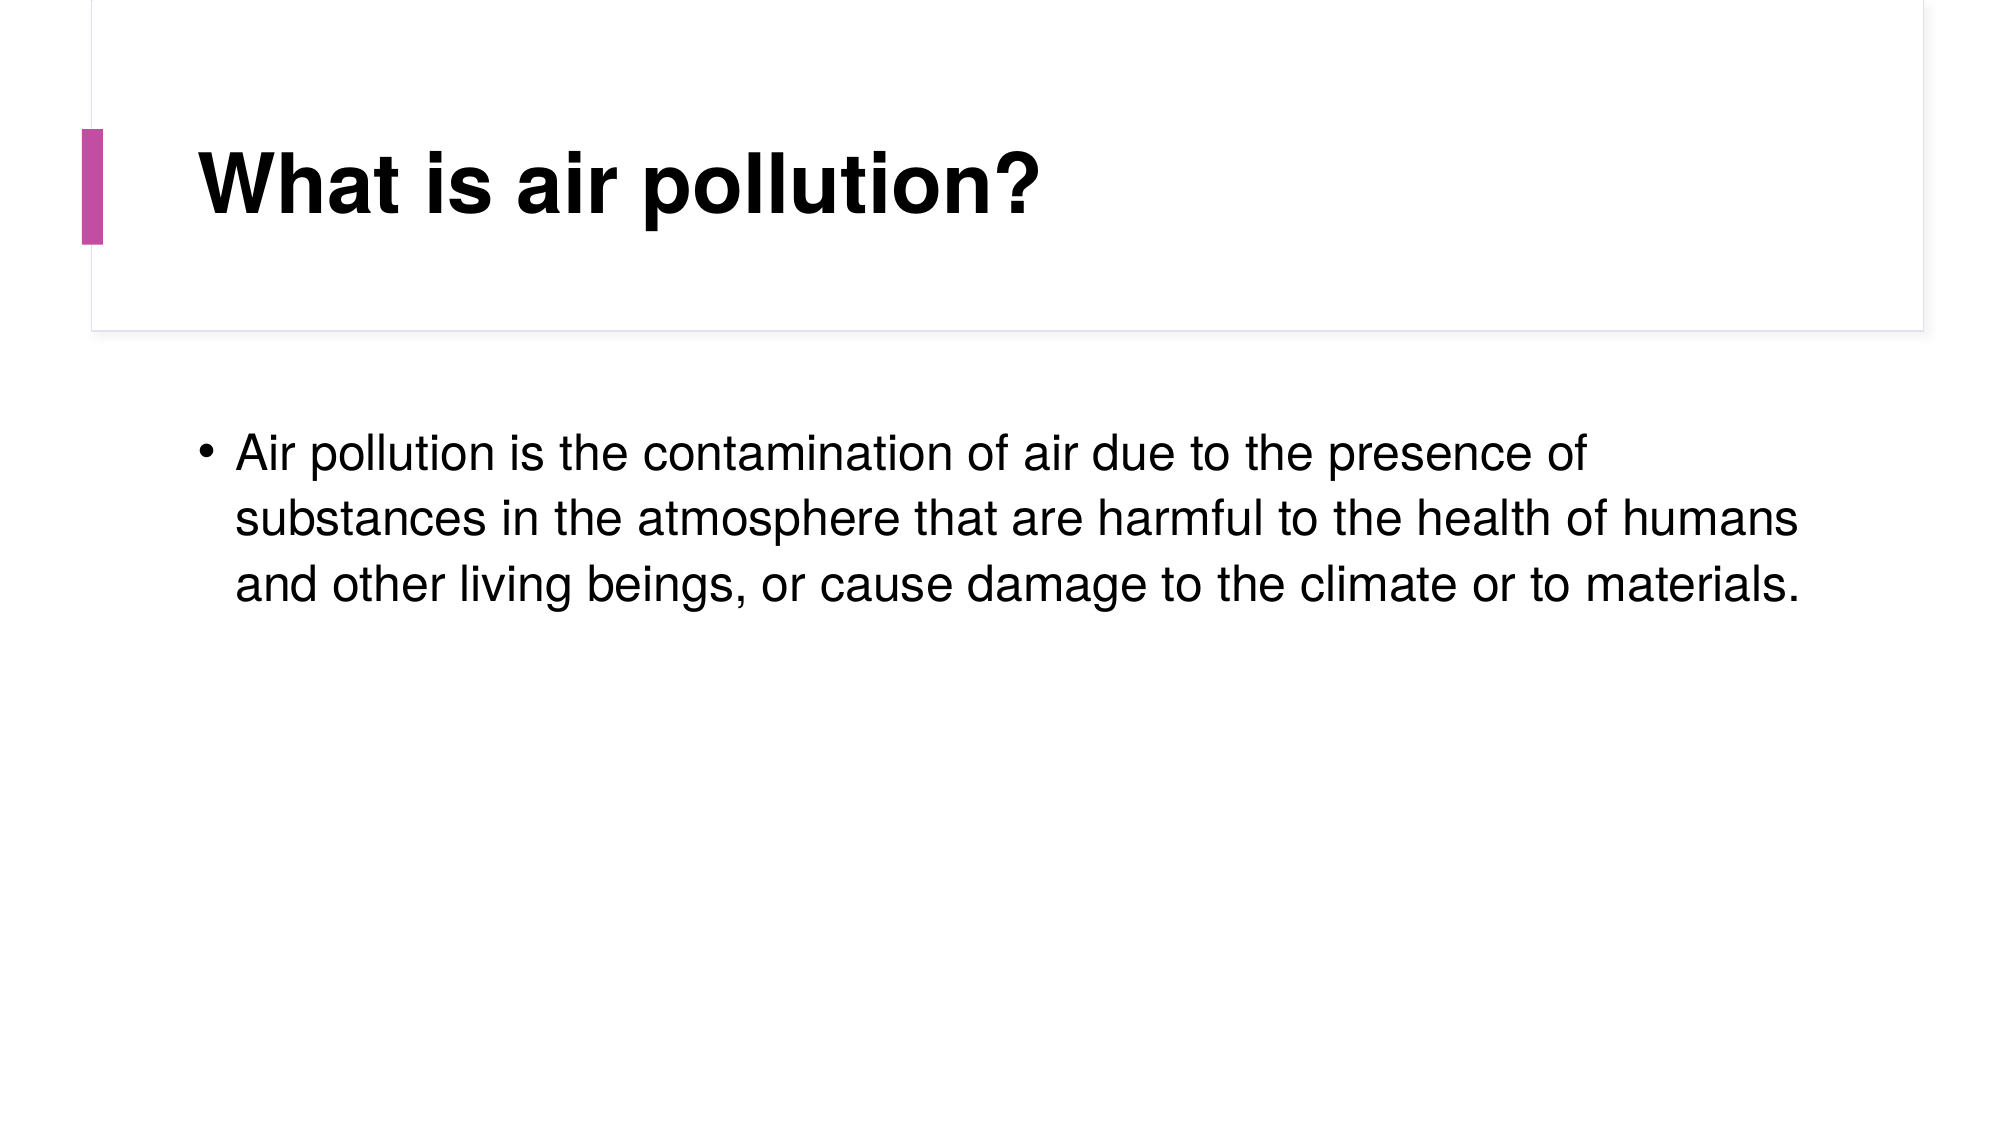

# What is air pollution?
Air pollution is the contamination of air due to the presence of substances in the atmosphere that are harmful to the health of humans and other living beings, or cause damage to the climate or to materials.